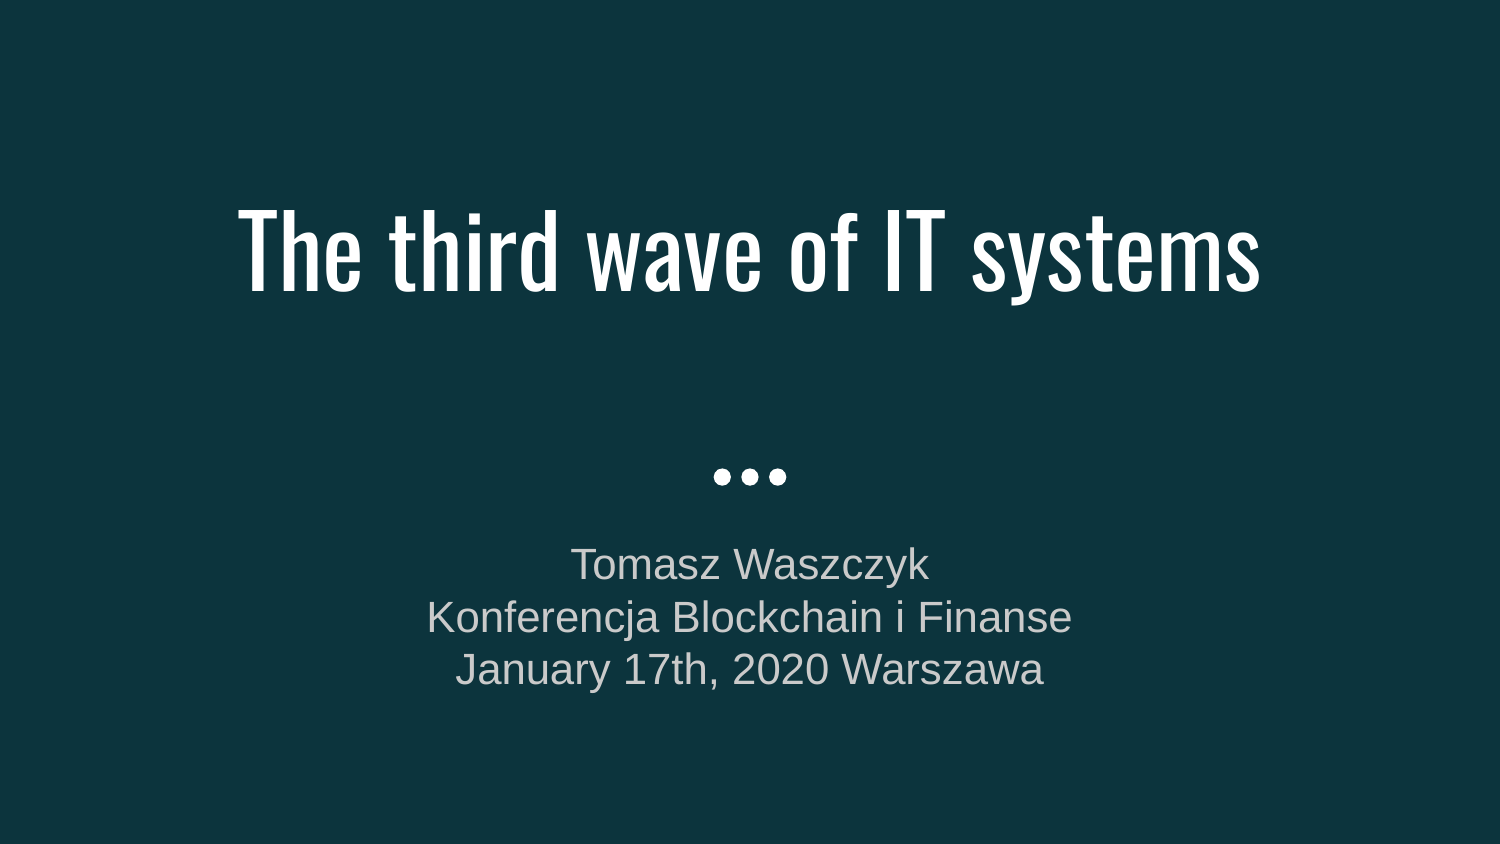

# The third wave of IT systems

Tomasz Waszczyk
Konferencja Blockchain i Finanse
January 17th, 2020 Warszawa